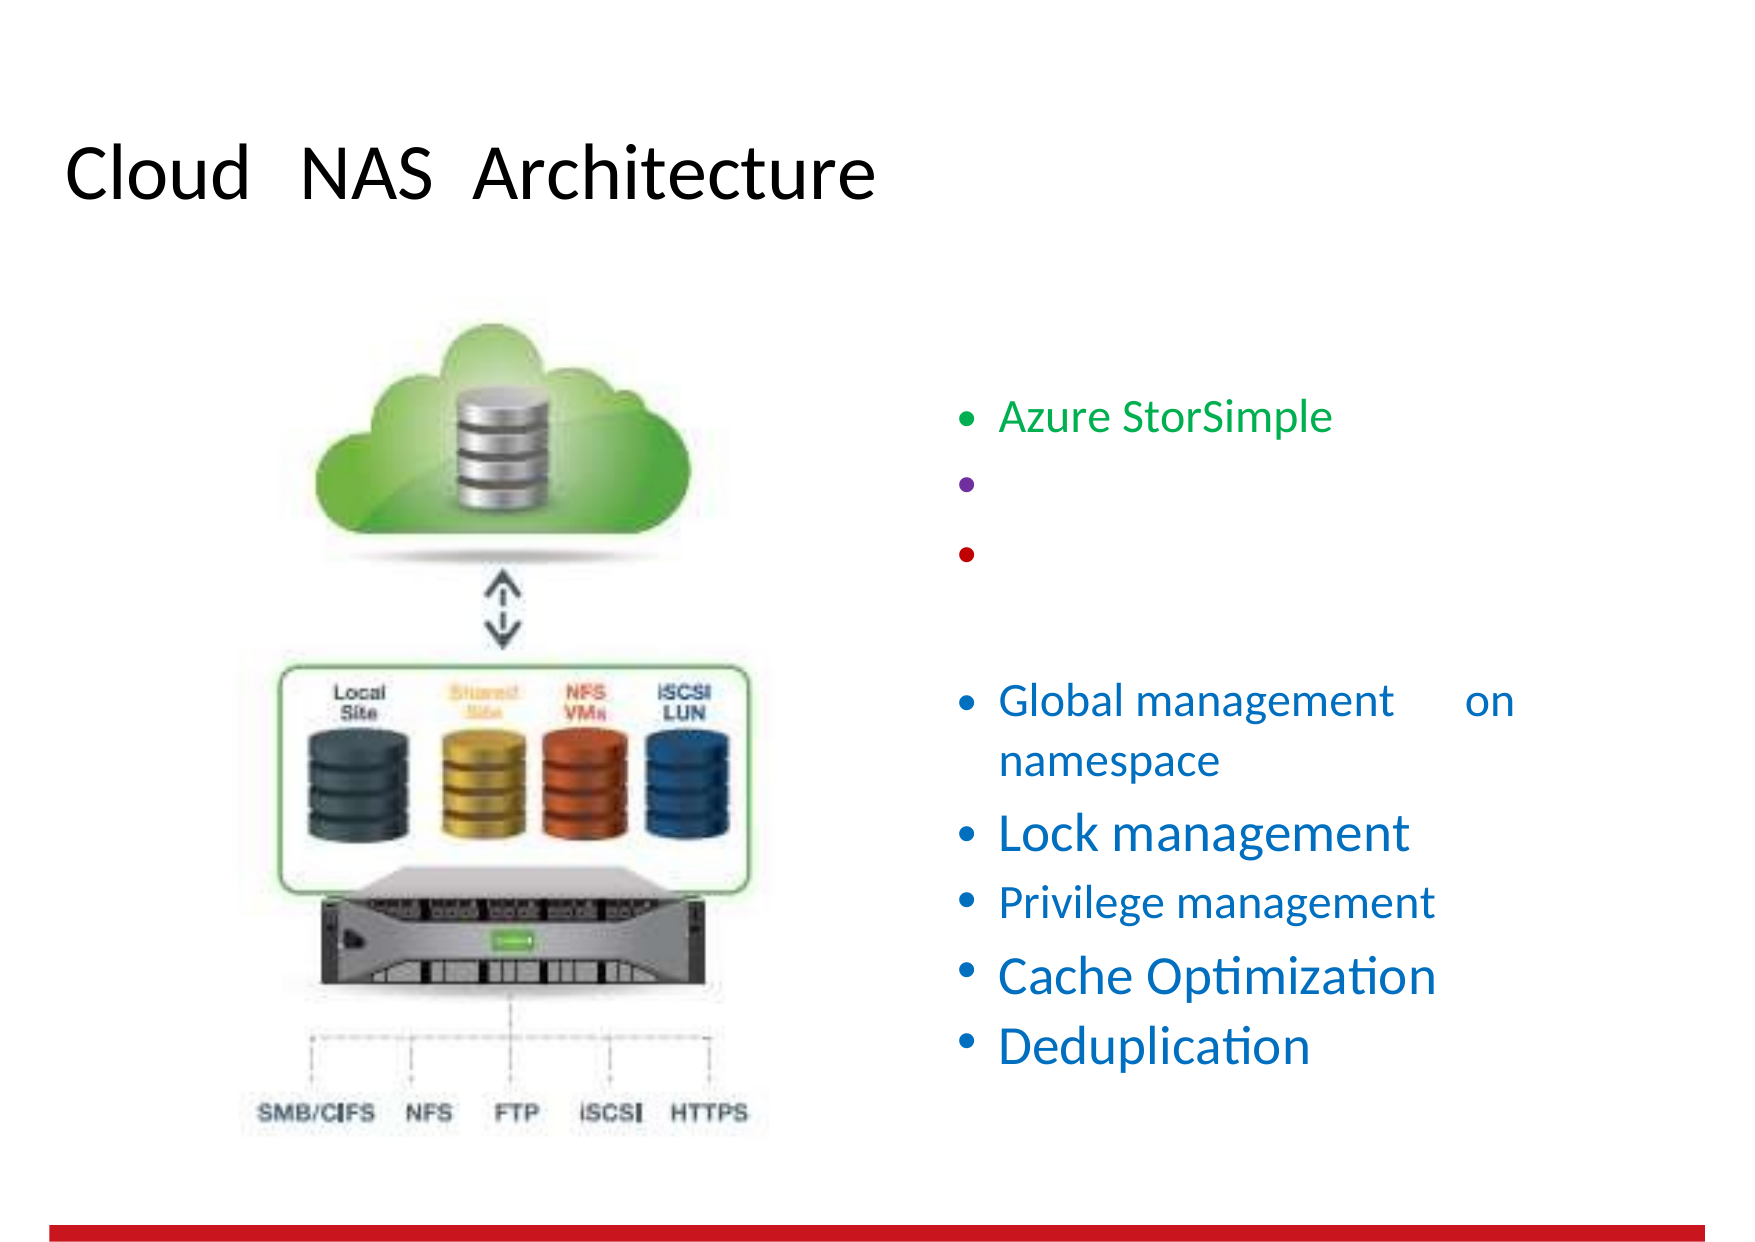

Cloud
NAS
Architecture

•
•
•
Azure StorSimple
•
Global management
namespace
Lock management
on
•
•
•
•
Privilege management
Cache Optimization
Deduplication